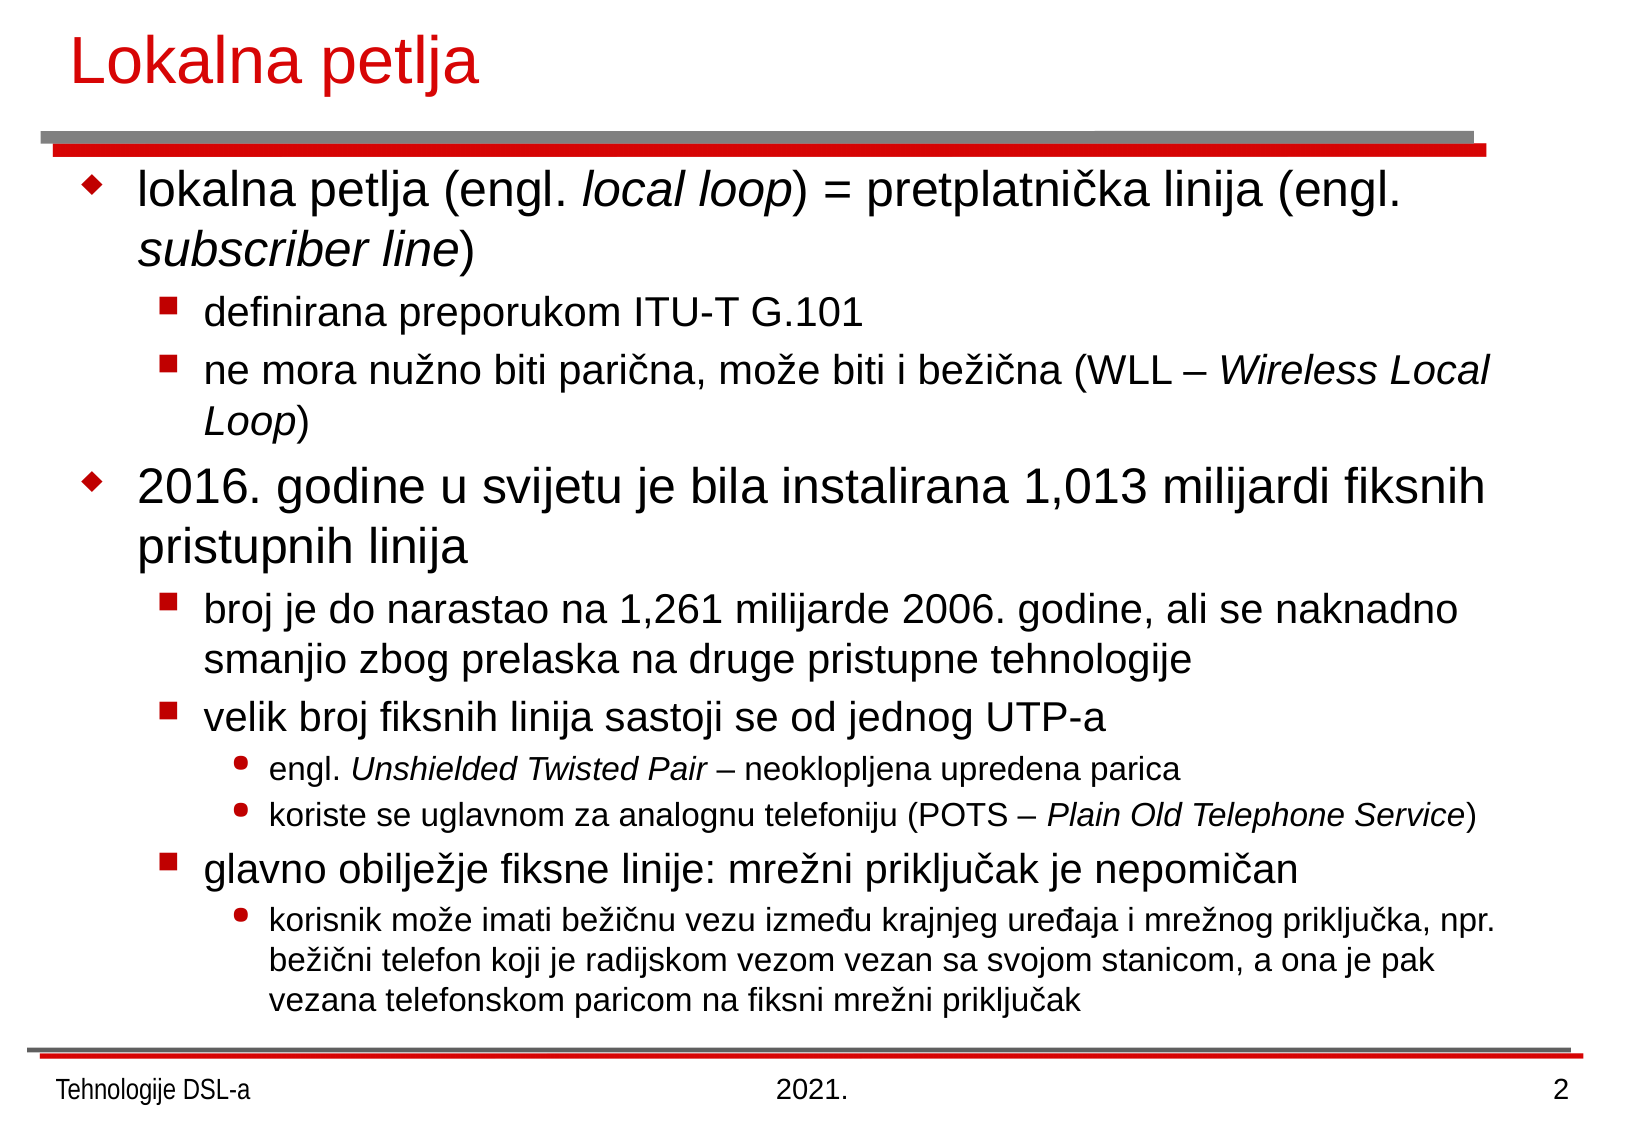

# Lokalna petlja
lokalna petlja (engl. local loop) = pretplatnička linija (engl. subscriber line)
definirana preporukom ITU-T G.101
ne mora nužno biti parična, može biti i bežična (WLL – Wireless Local Loop)
2016. godine u svijetu je bila instalirana 1,013 milijardi fiksnih pristupnih linija
broj je do narastao na 1,261 milijarde 2006. godine, ali se naknadno smanjio zbog prelaska na druge pristupne tehnologije
velik broj fiksnih linija sastoji se od jednog UTP-a
engl. Unshielded Twisted Pair – neoklopljena upredena parica
koriste se uglavnom za analognu telefoniju (POTS – Plain Old Telephone Service)
glavno obilježje fiksne linije: mrežni priključak je nepomičan
korisnik može imati bežičnu vezu između krajnjeg uređaja i mrežnog priključka, npr. bežični telefon koji je radijskom vezom vezan sa svojom stanicom, a ona je pak vezana telefonskom paricom na fiksni mrežni priključak
Tehnologije DSL-a
2021.
2